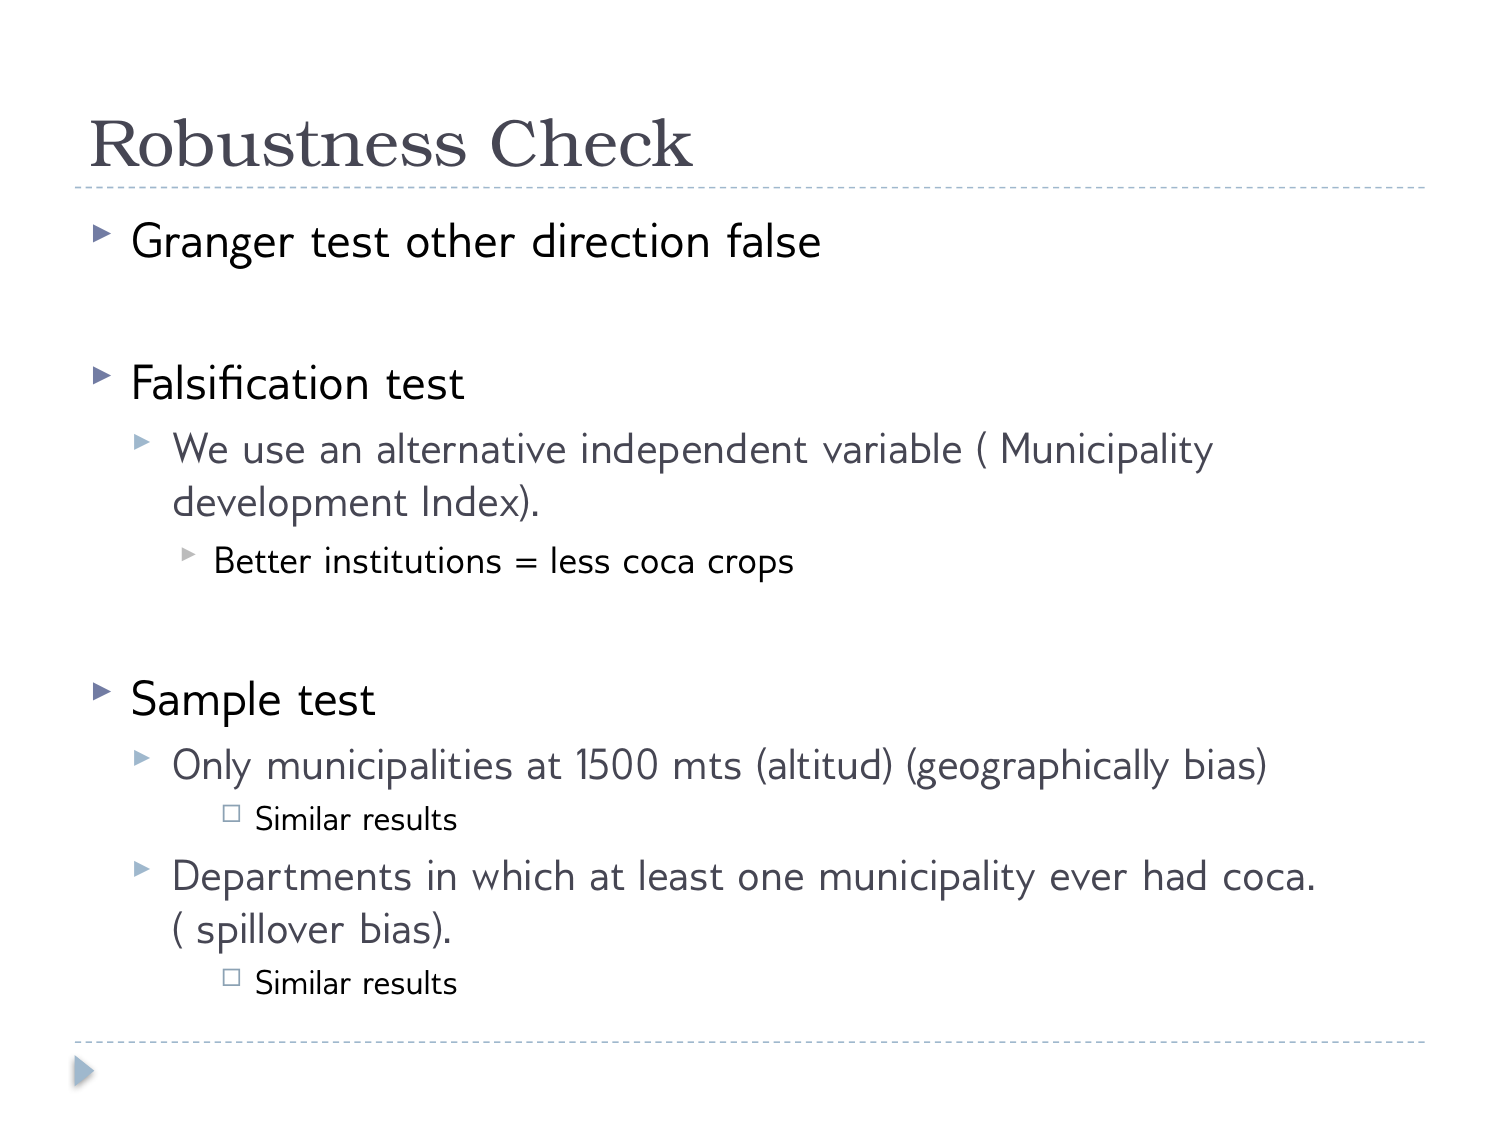

# Robustness Check
Granger test other direction false

Falsification test
We use an alternative independent variable ( Municipality development Index).
Better institutions = less coca crops

Sample test
Only municipalities at 1500 mts (altitud) (geographically bias)
Similar results
Departments in which at least one municipality ever had coca. ( spillover bias).
Similar results